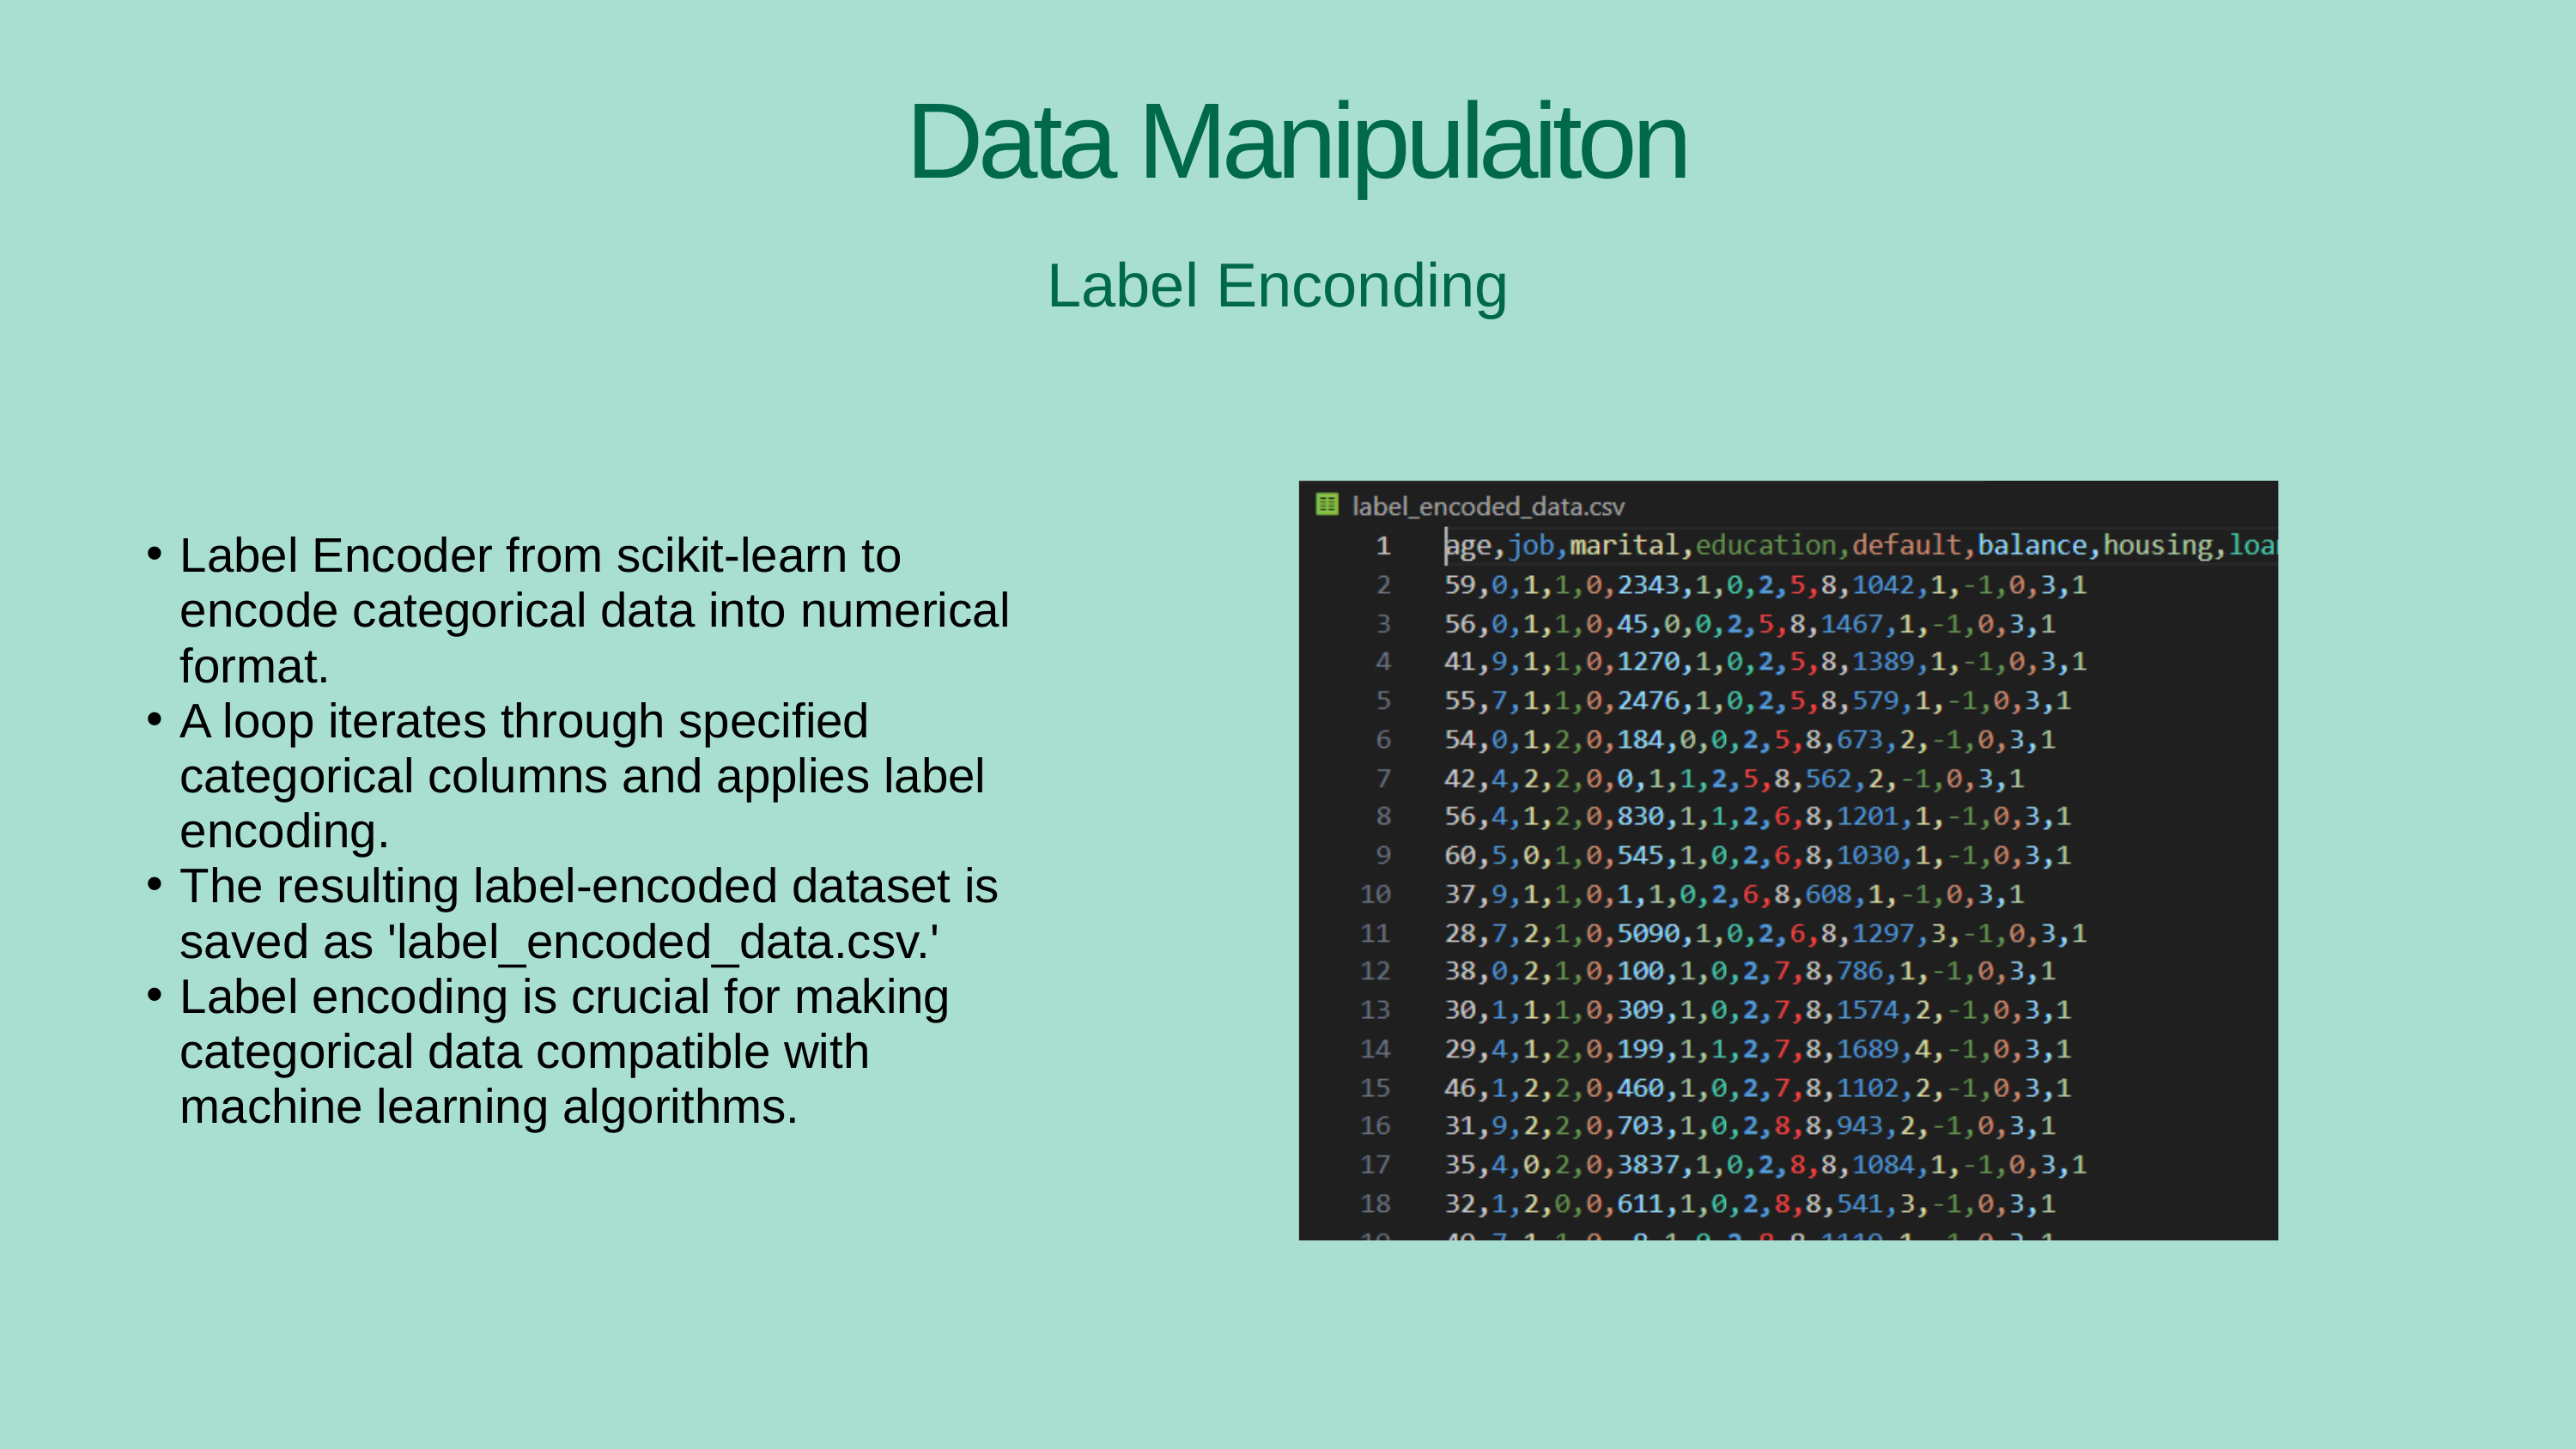

Data Manipulaiton
Label Enconding

Label Encoder from scikit-learn to encode categorical data into numerical format.
A loop iterates through specified categorical columns and applies label encoding.
The resulting label-encoded dataset is saved as 'label_encoded_data.csv.'
Label encoding is crucial for making categorical data compatible with machine learning algorithms.